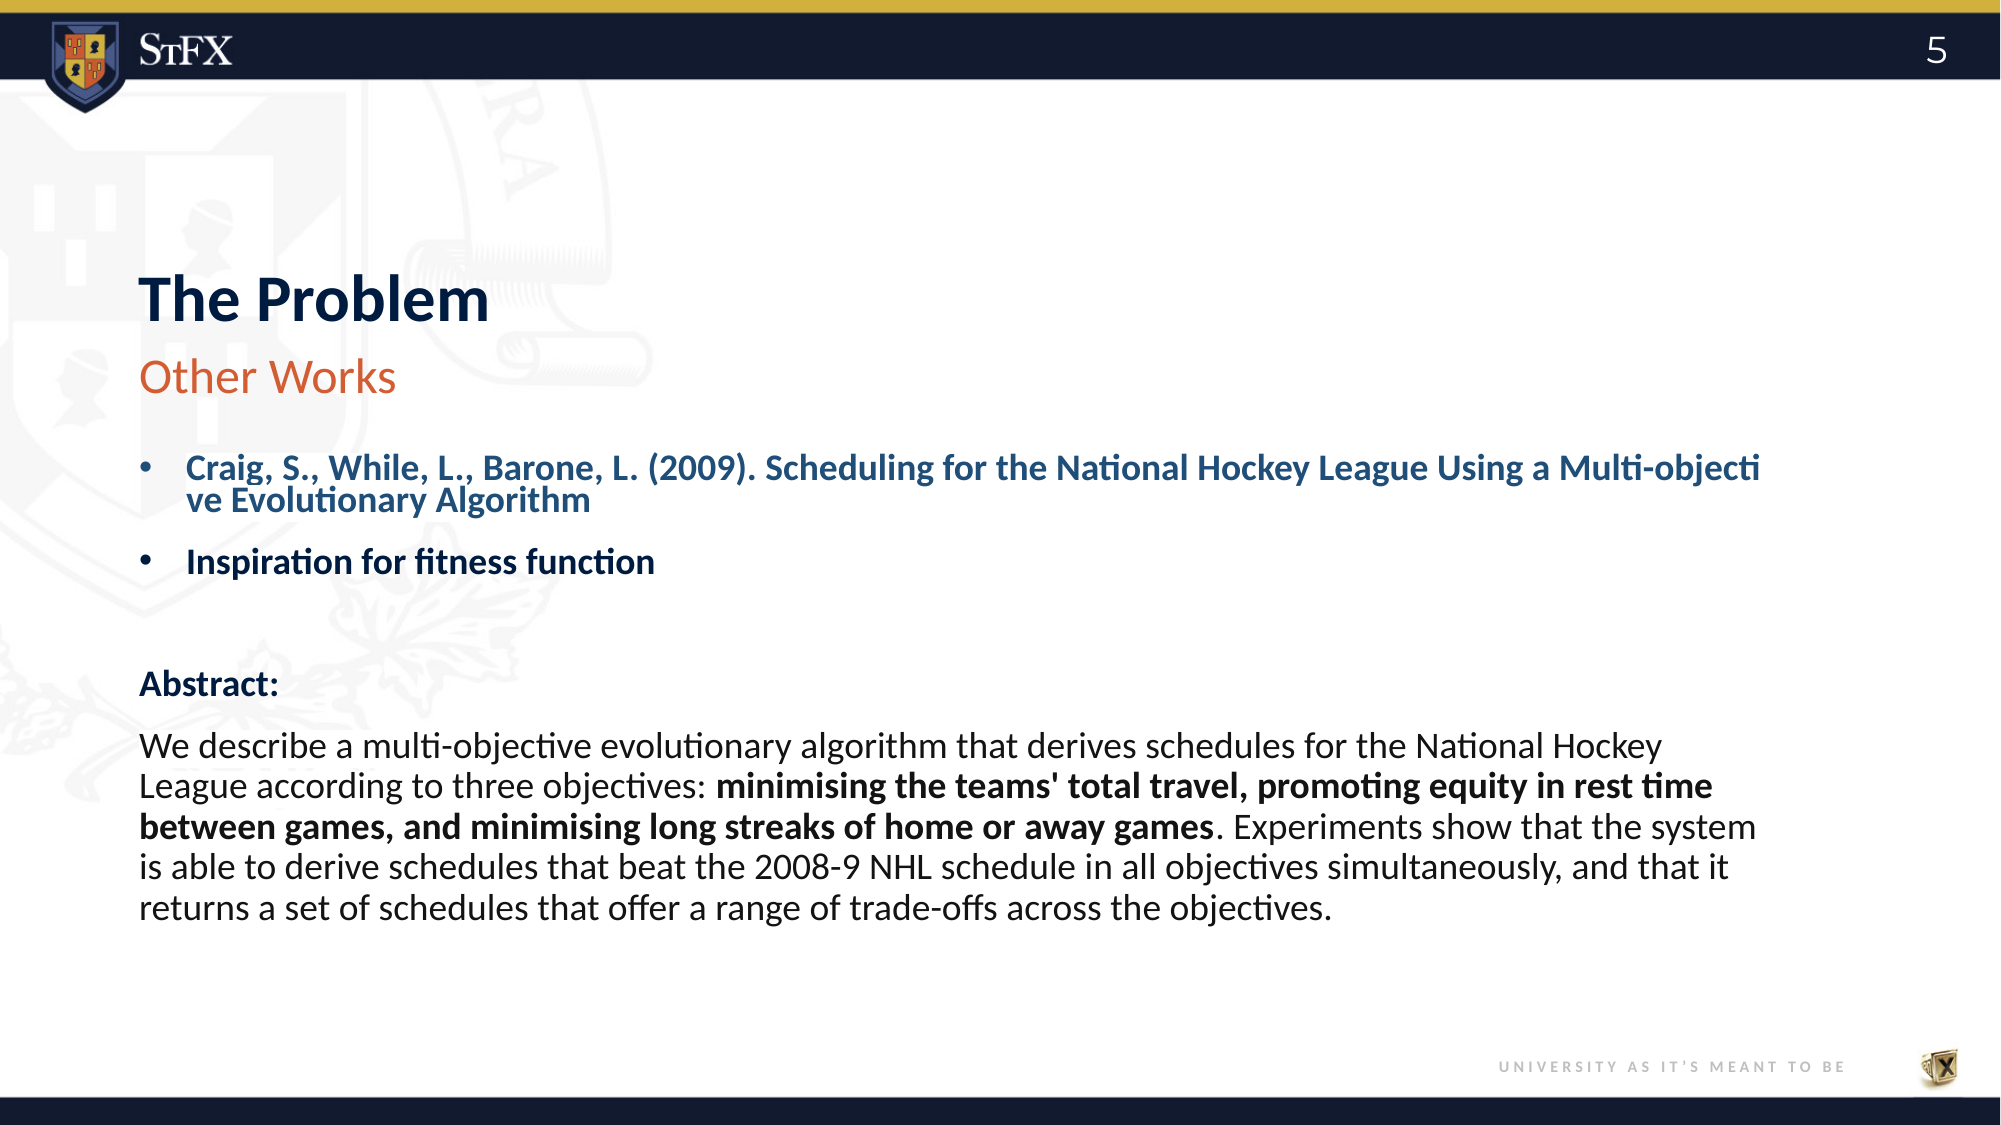

5
# The Problem
Other Works
Craig, S., While, L., Barone, L. (2009). Scheduling for the National Hockey League Using a Multi-objective Evolutionary Algorithm
Inspiration for fitness function

Abstract:
We describe a multi-objective evolutionary algorithm that derives schedules for the National Hockey League according to three objectives: minimising the teams' total travel, promoting equity in rest time between games, and minimising long streaks of home or away games. Experiments show that the system is able to derive schedules that beat the 2008-9 NHL schedule in all objectives simultaneously, and that it returns a set of schedules that offer a range of trade-offs across the objectives.